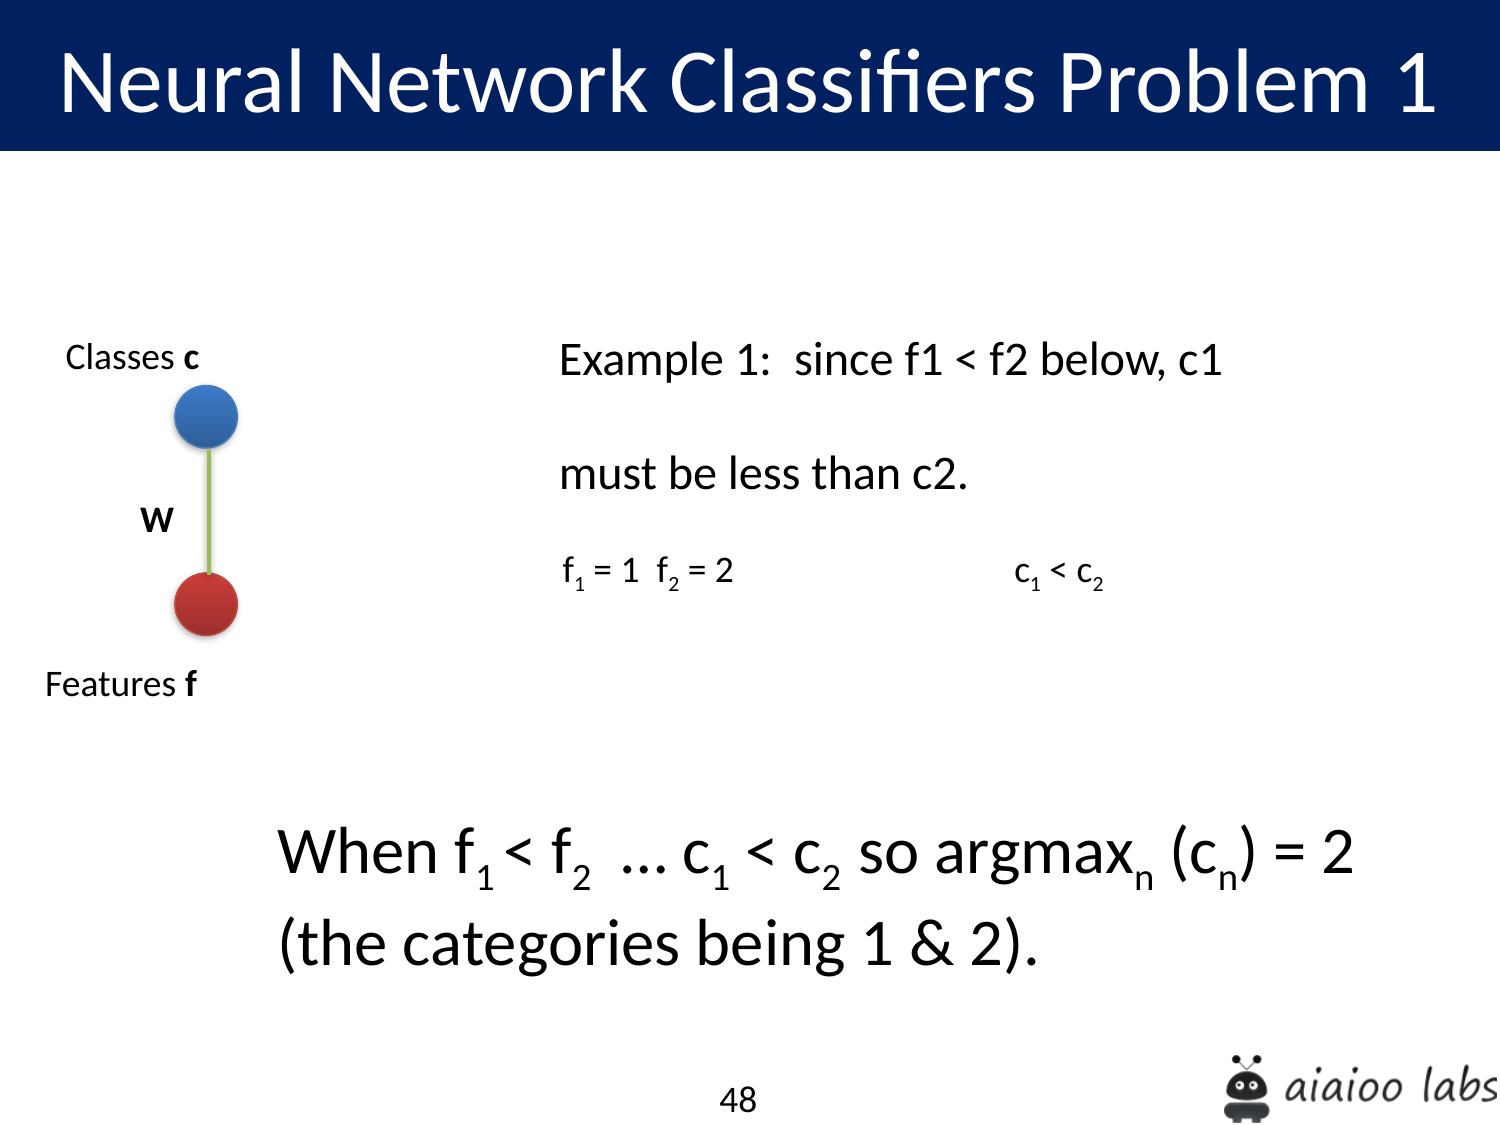

Neural Network Classifiers Problem 1

Example 1:  since f1 < f2 below, c1 must be less than c2.

Classes c

W
f1 = 1  f2 = 2
c1 < c2

Features f
When f1 < f2  … c1 < c2  so argmaxn (cn) = 2
(the categories being 1 & 2).